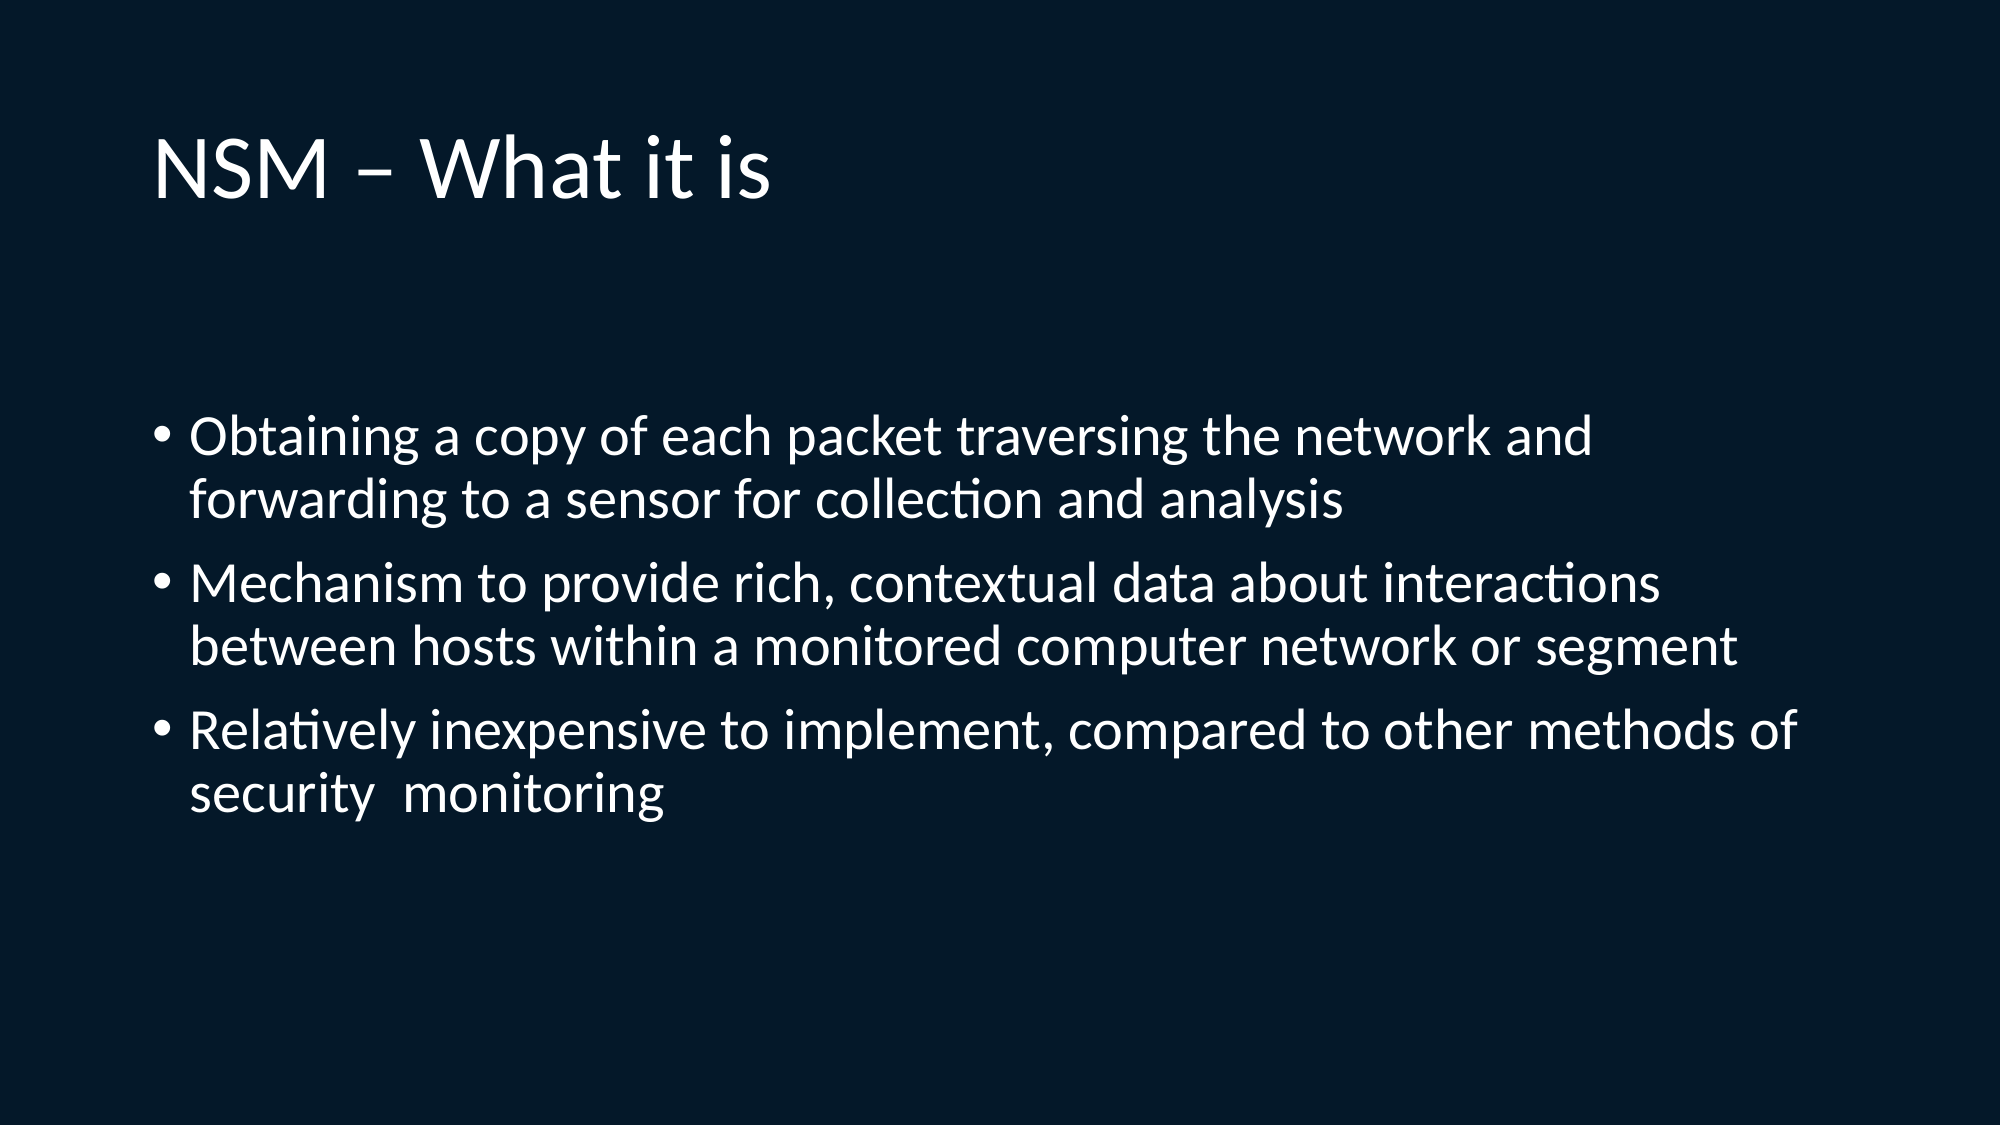

# NSM – What it is
Obtaining a copy of each packet traversing the network and forwarding to a sensor for collection and analysis
Mechanism to provide rich, contextual data about interactions between hosts within a monitored computer network or segment
Relatively inexpensive to implement, compared to other methods of security  monitoring